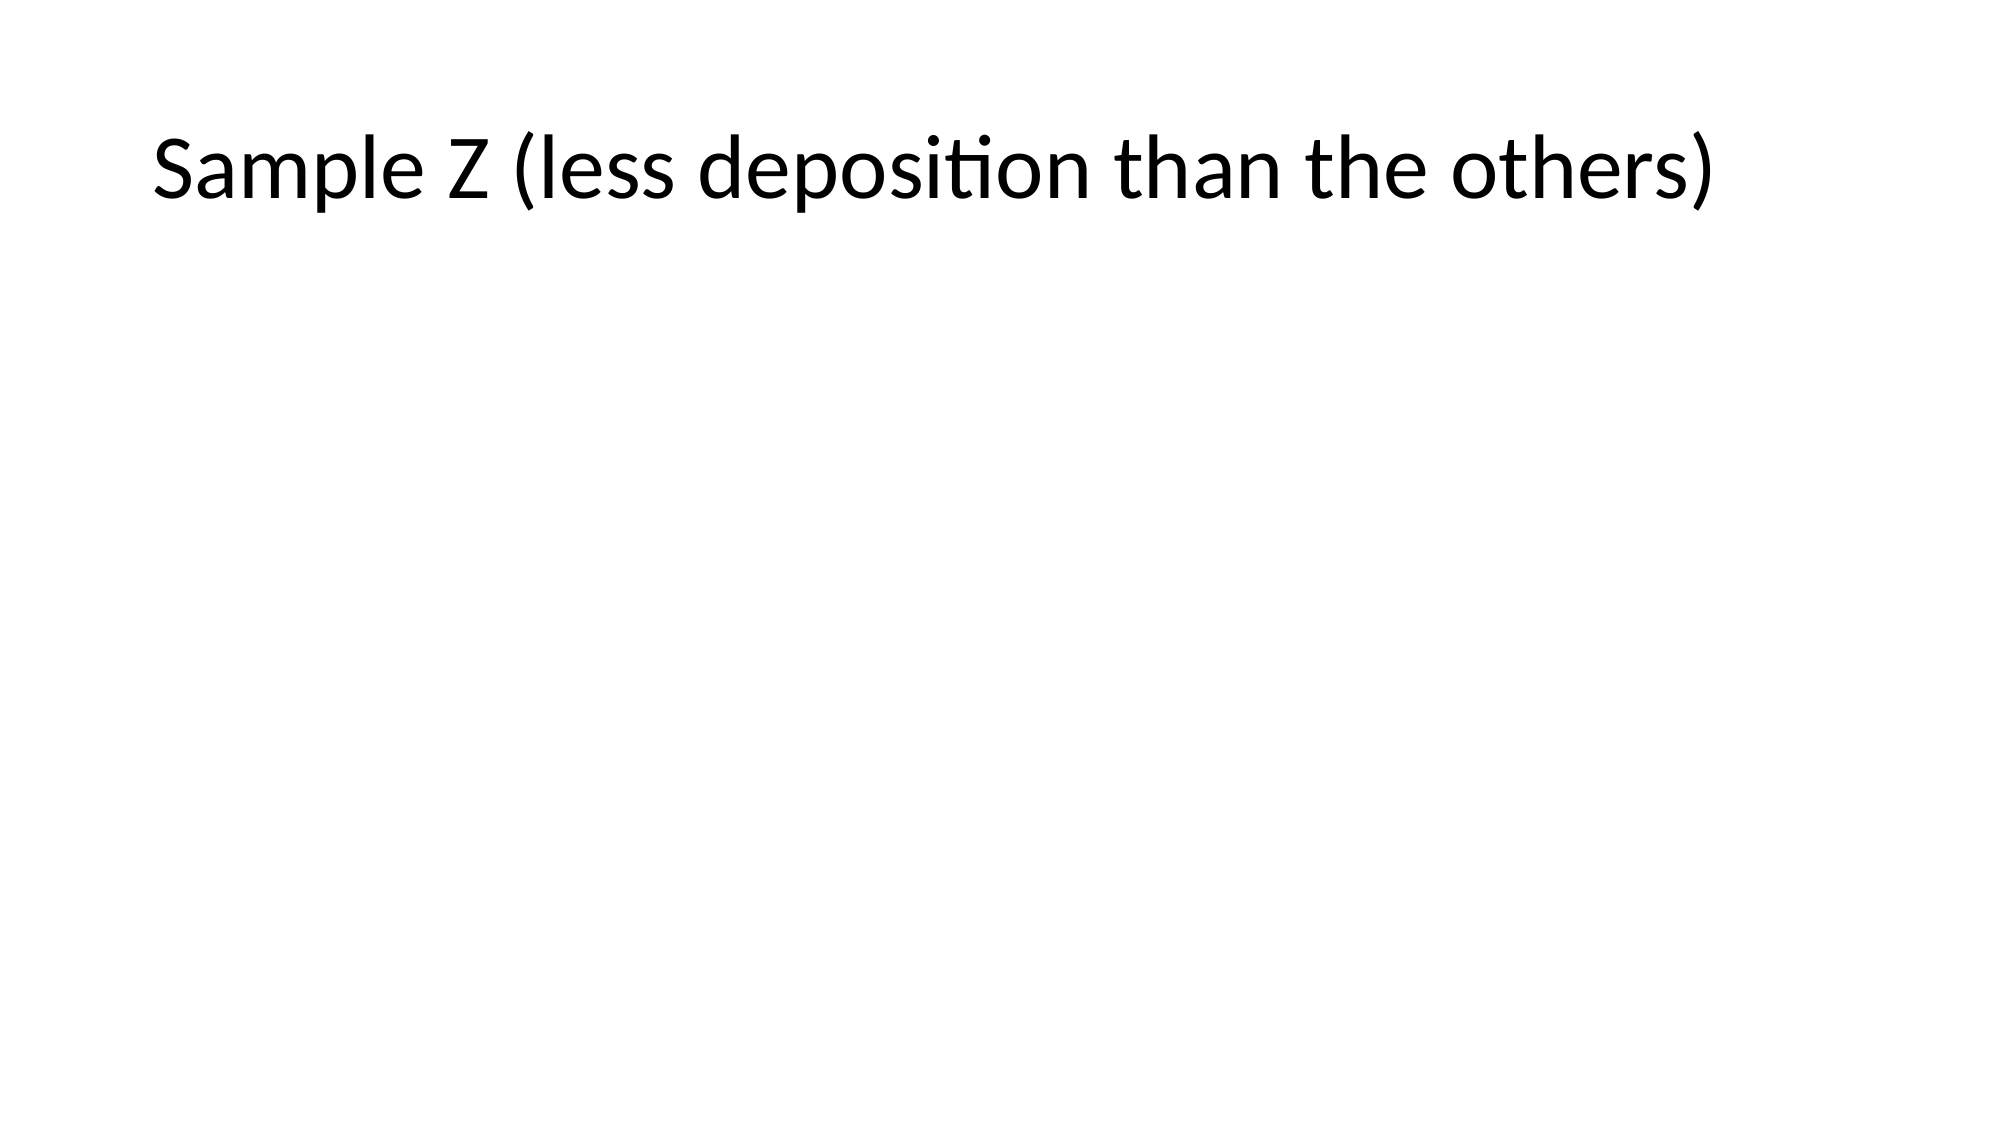

# Sample Z (less deposition than the others)